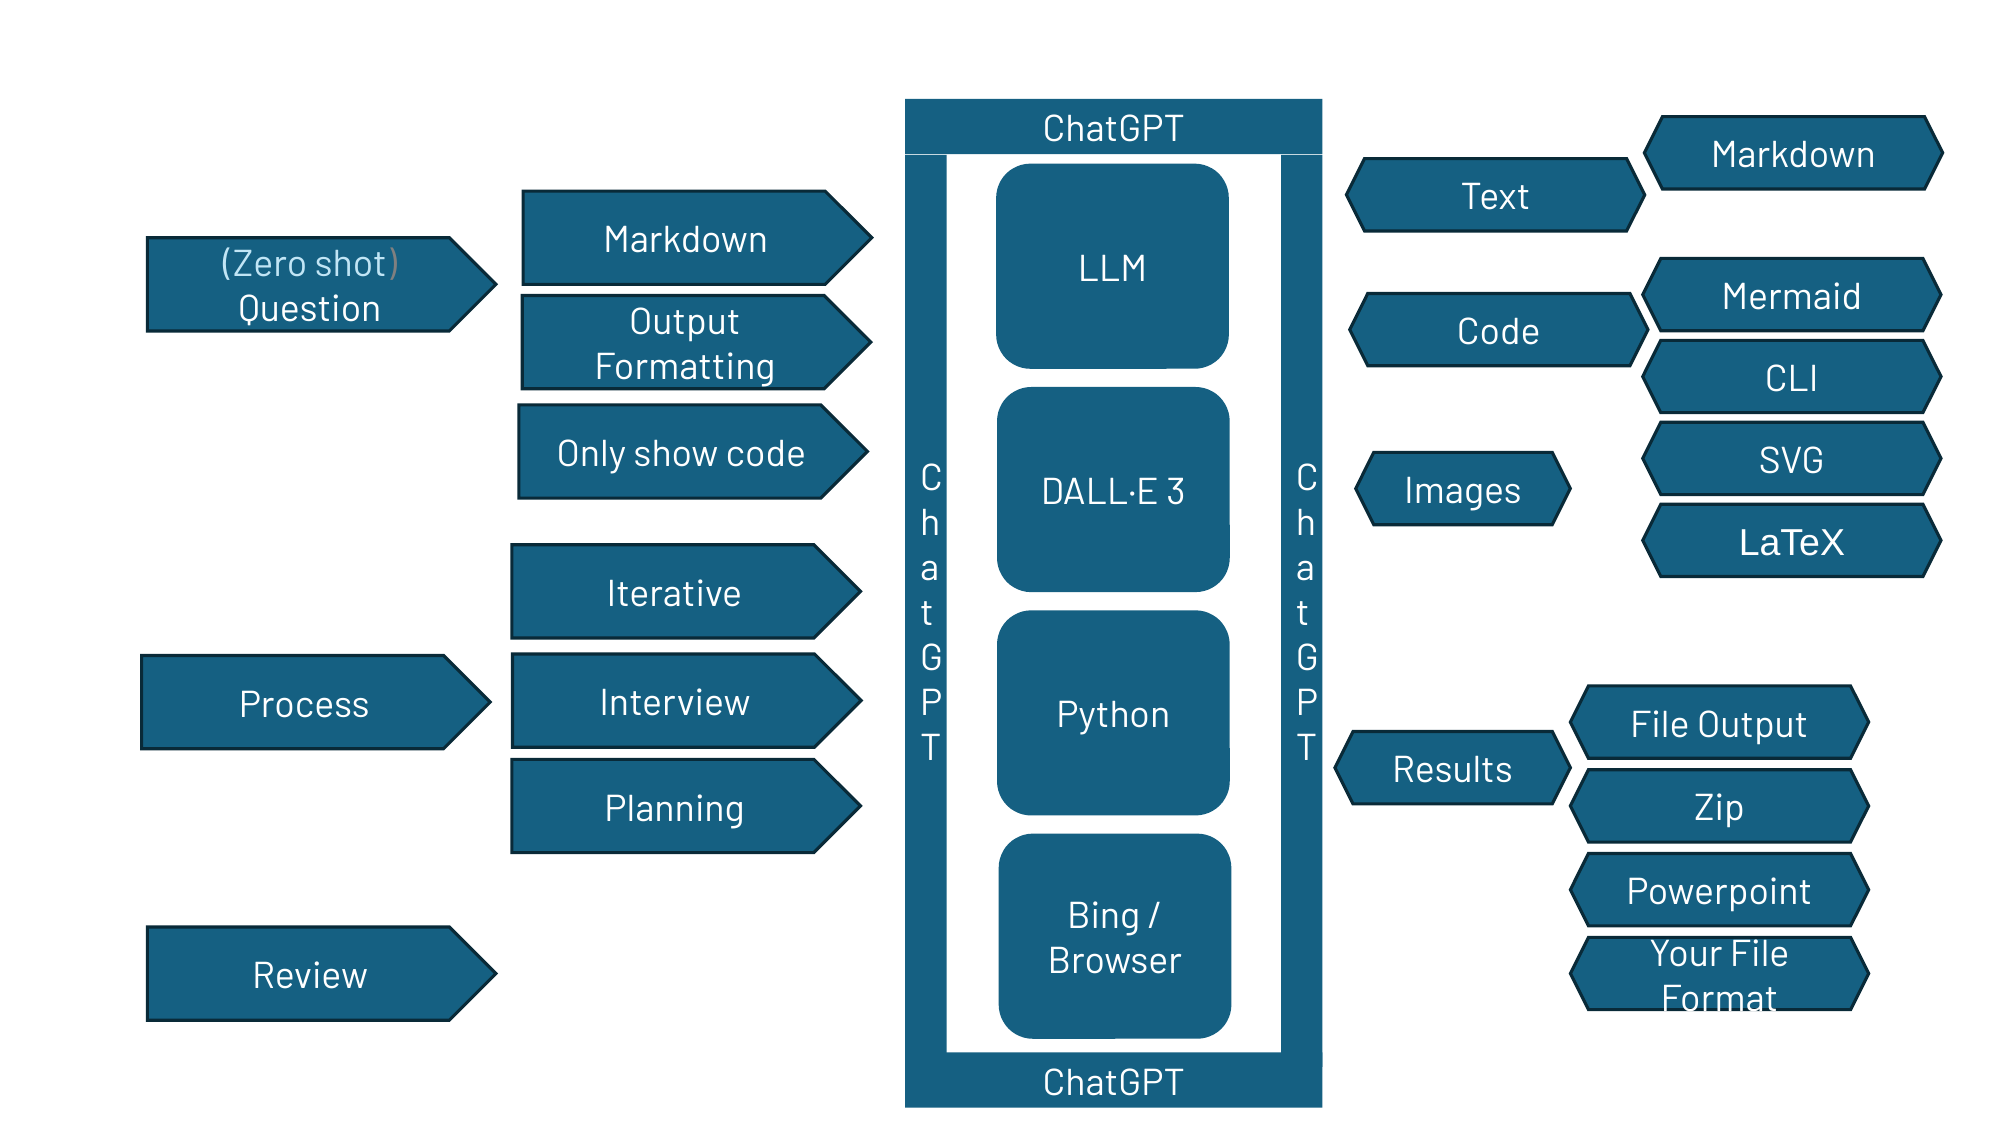

ChatGPT
Markdown
ChatGPT
ChatGPT
Text
LLM
Markdown
(Zero shot) Question
Mermaid
Code
Output Formatting
CLI
DALL·E 3
Only show code
SVG
Images
LaTeX
Iterative
Python
Interview
Process
File Output
Results
Planning
Zip
Bing / Browser
Powerpoint
Review
Your File Format
ChatGPT